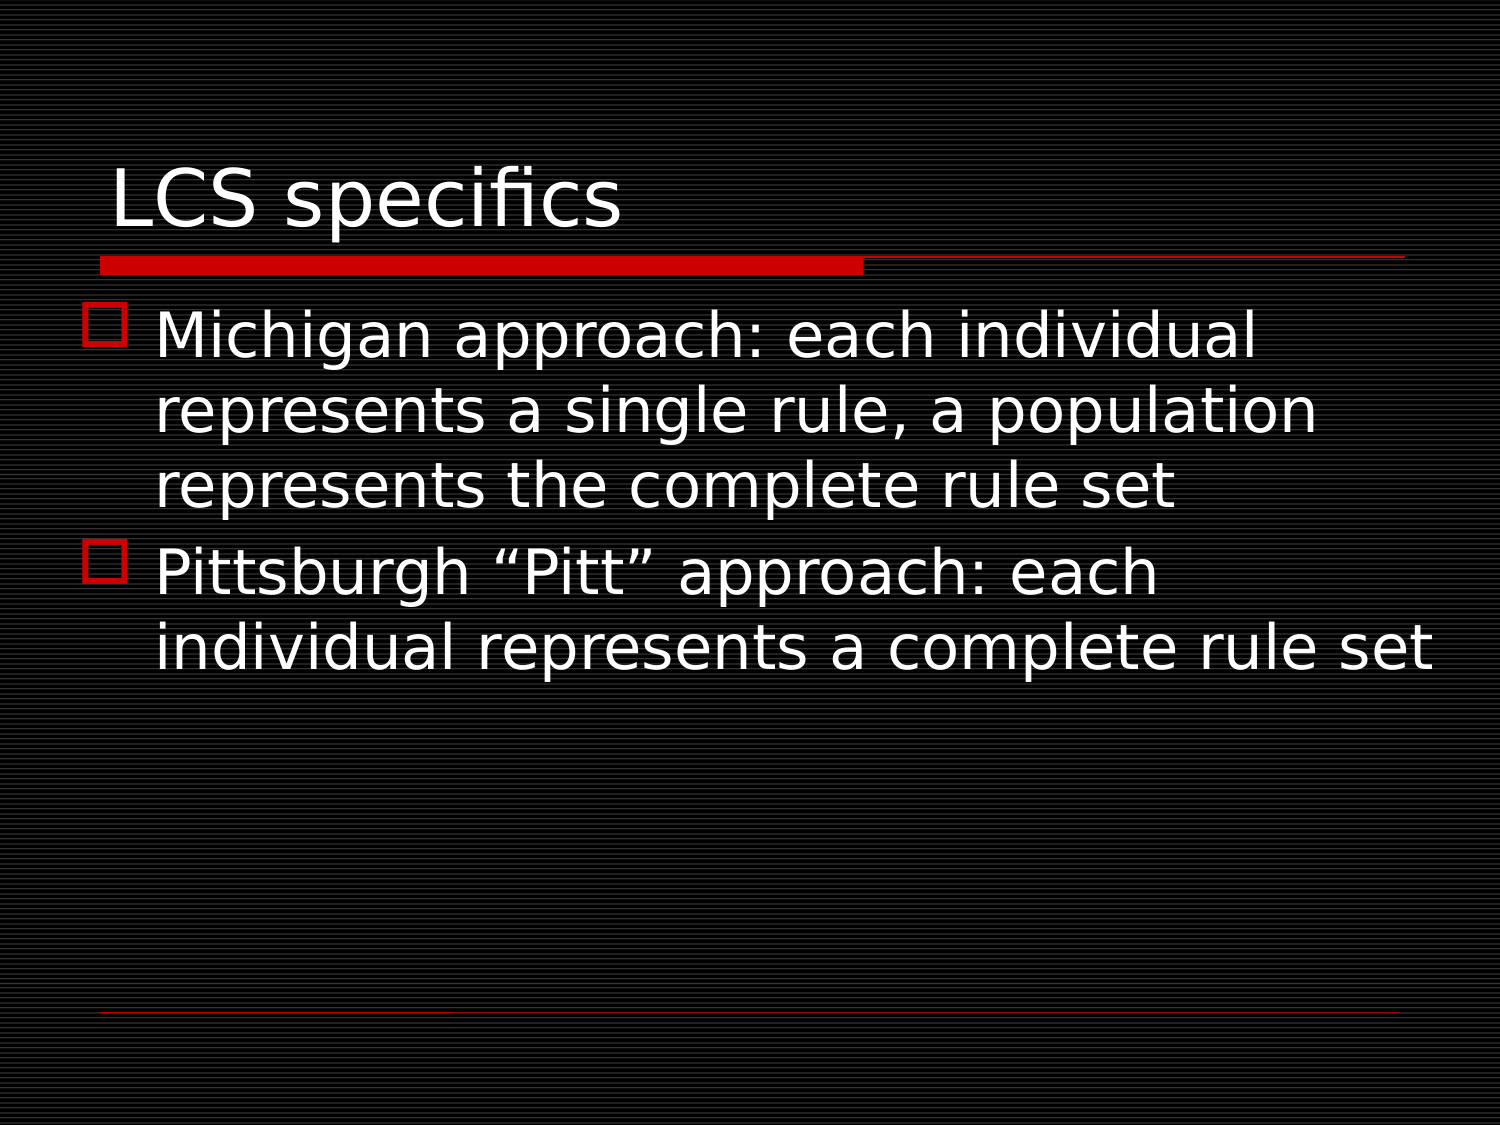

# LCS specifics
Michigan approach: each individual represents a single rule, a population represents the complete rule set
Pittsburgh “Pitt” approach: each individual represents a complete rule set